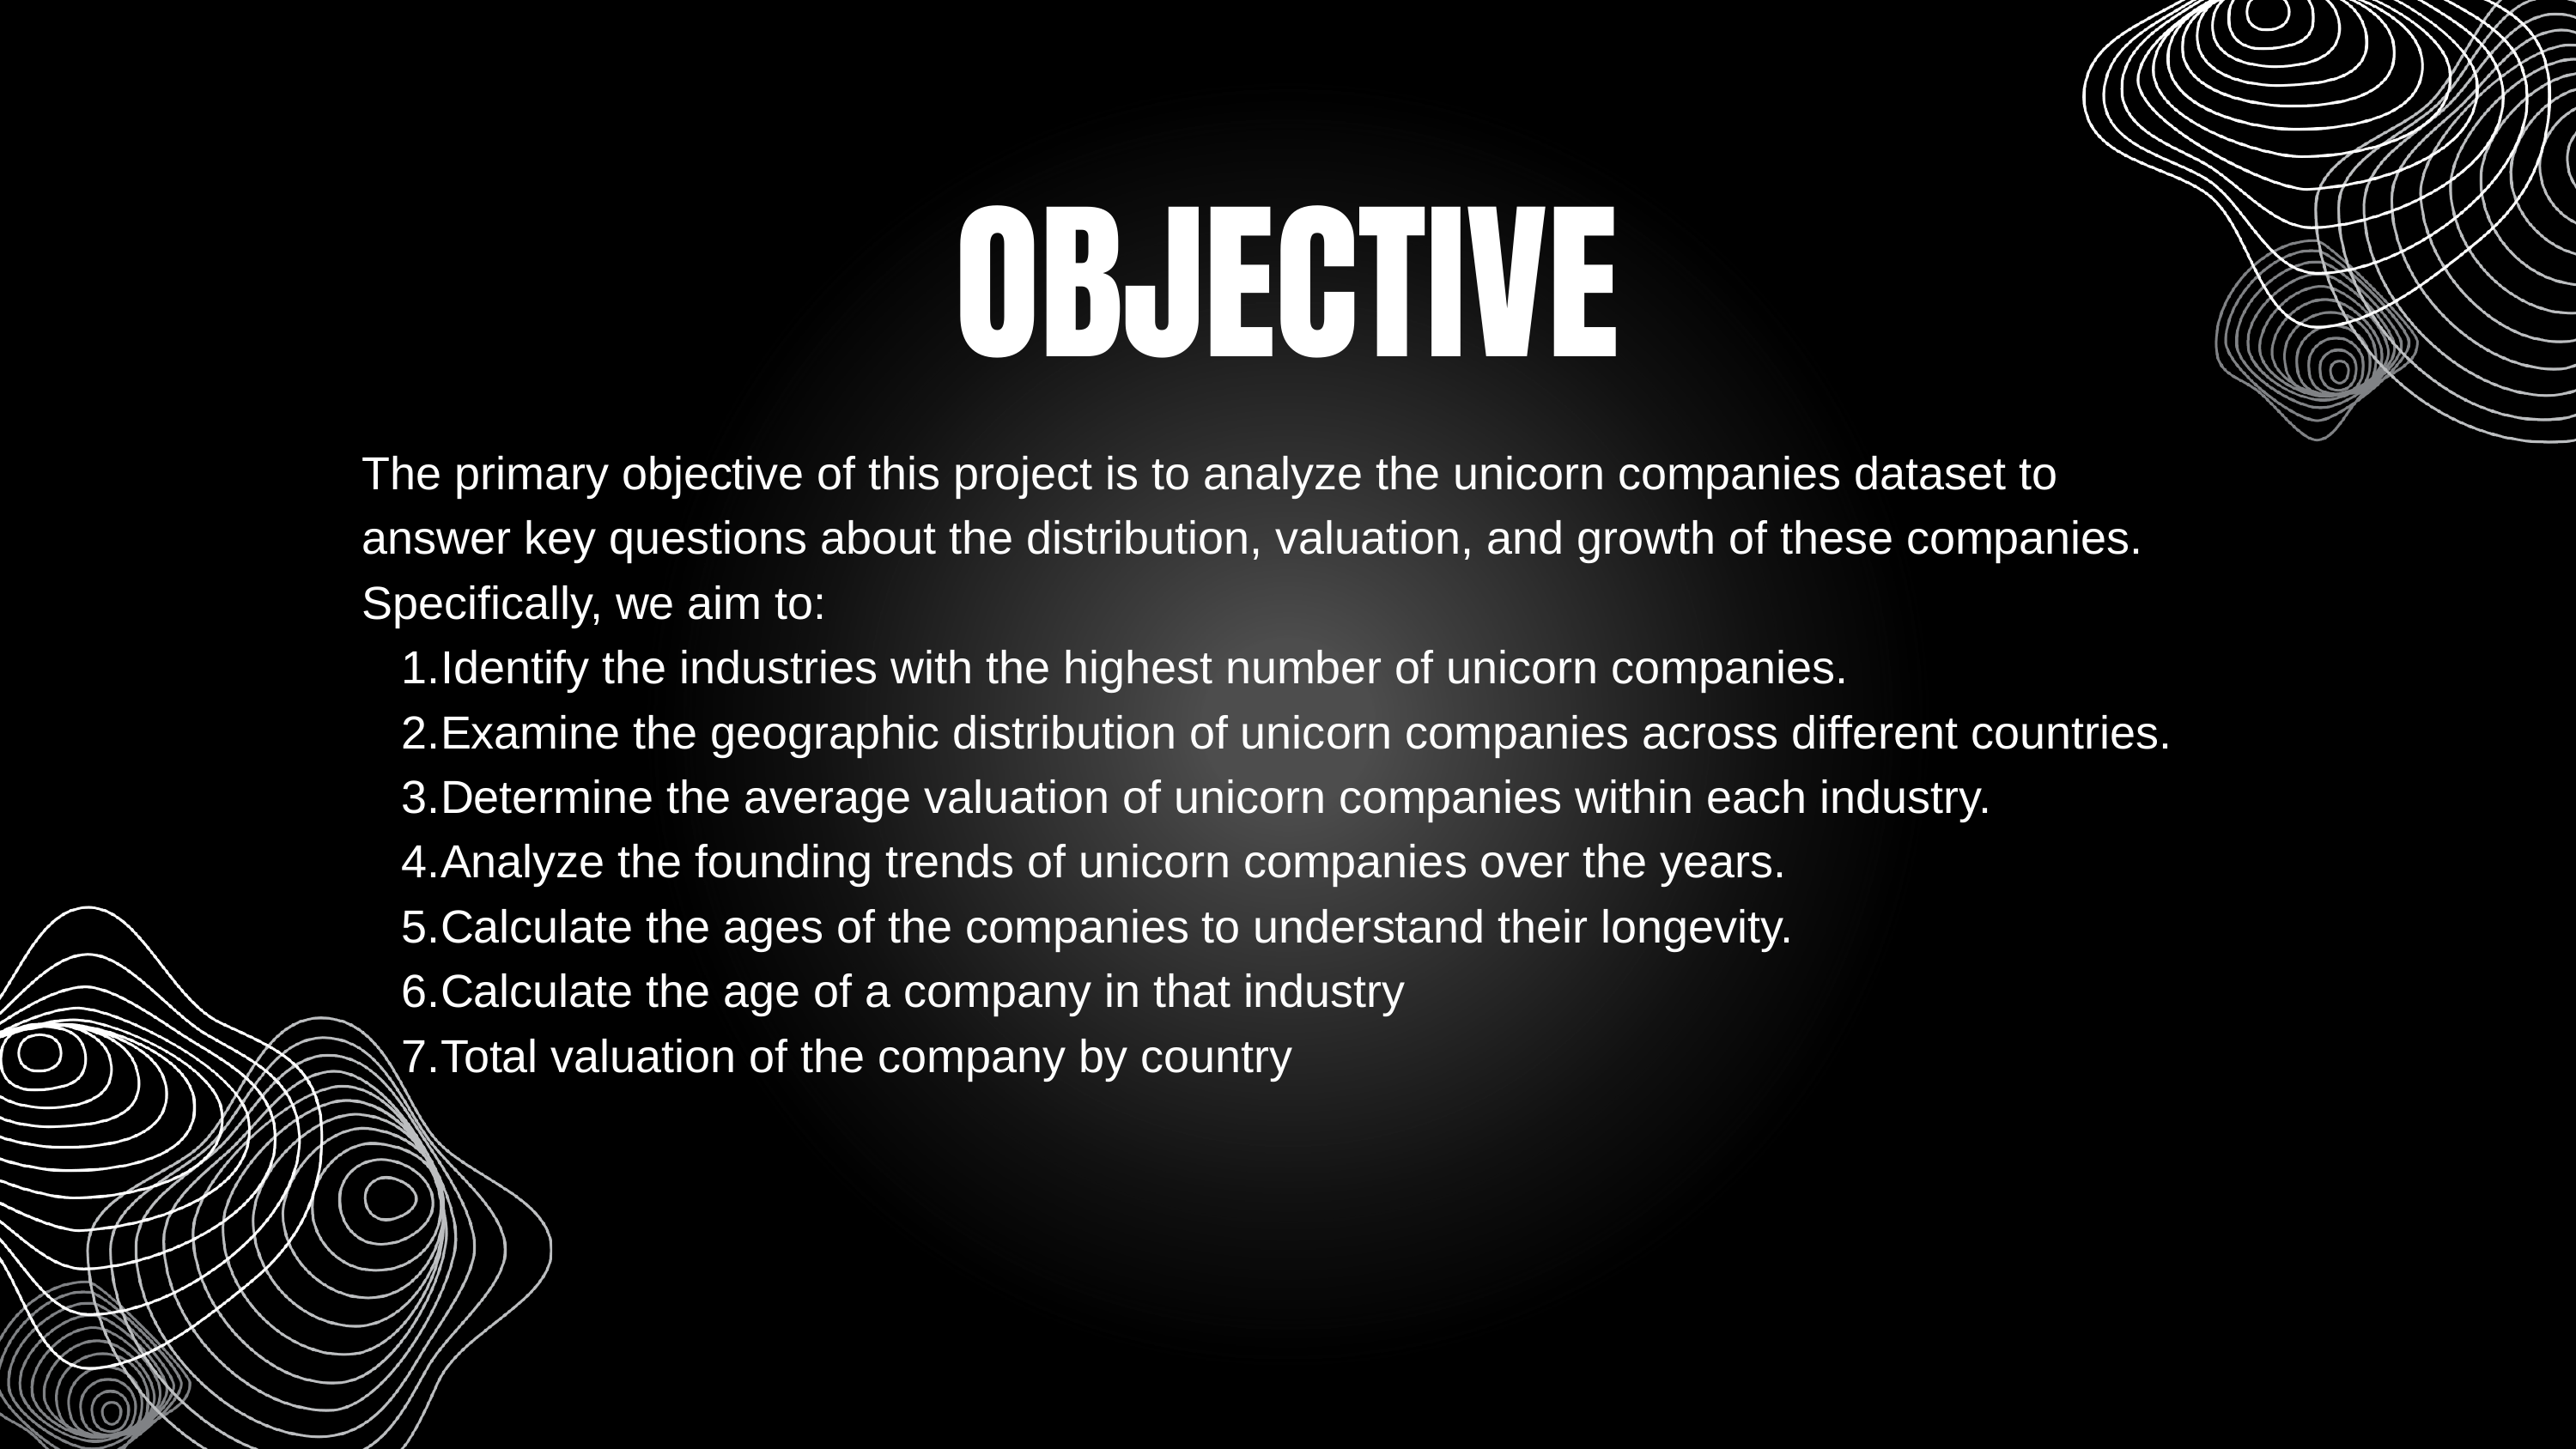

OBJECTIVE
The primary objective of this project is to analyze the unicorn companies dataset to answer key questions about the distribution, valuation, and growth of these companies. Specifically, we aim to:
Identify the industries with the highest number of unicorn companies.
Examine the geographic distribution of unicorn companies across different countries.
Determine the average valuation of unicorn companies within each industry.
Analyze the founding trends of unicorn companies over the years.
Calculate the ages of the companies to understand their longevity.
Calculate the age of a company in that industry
Total valuation of the company by country